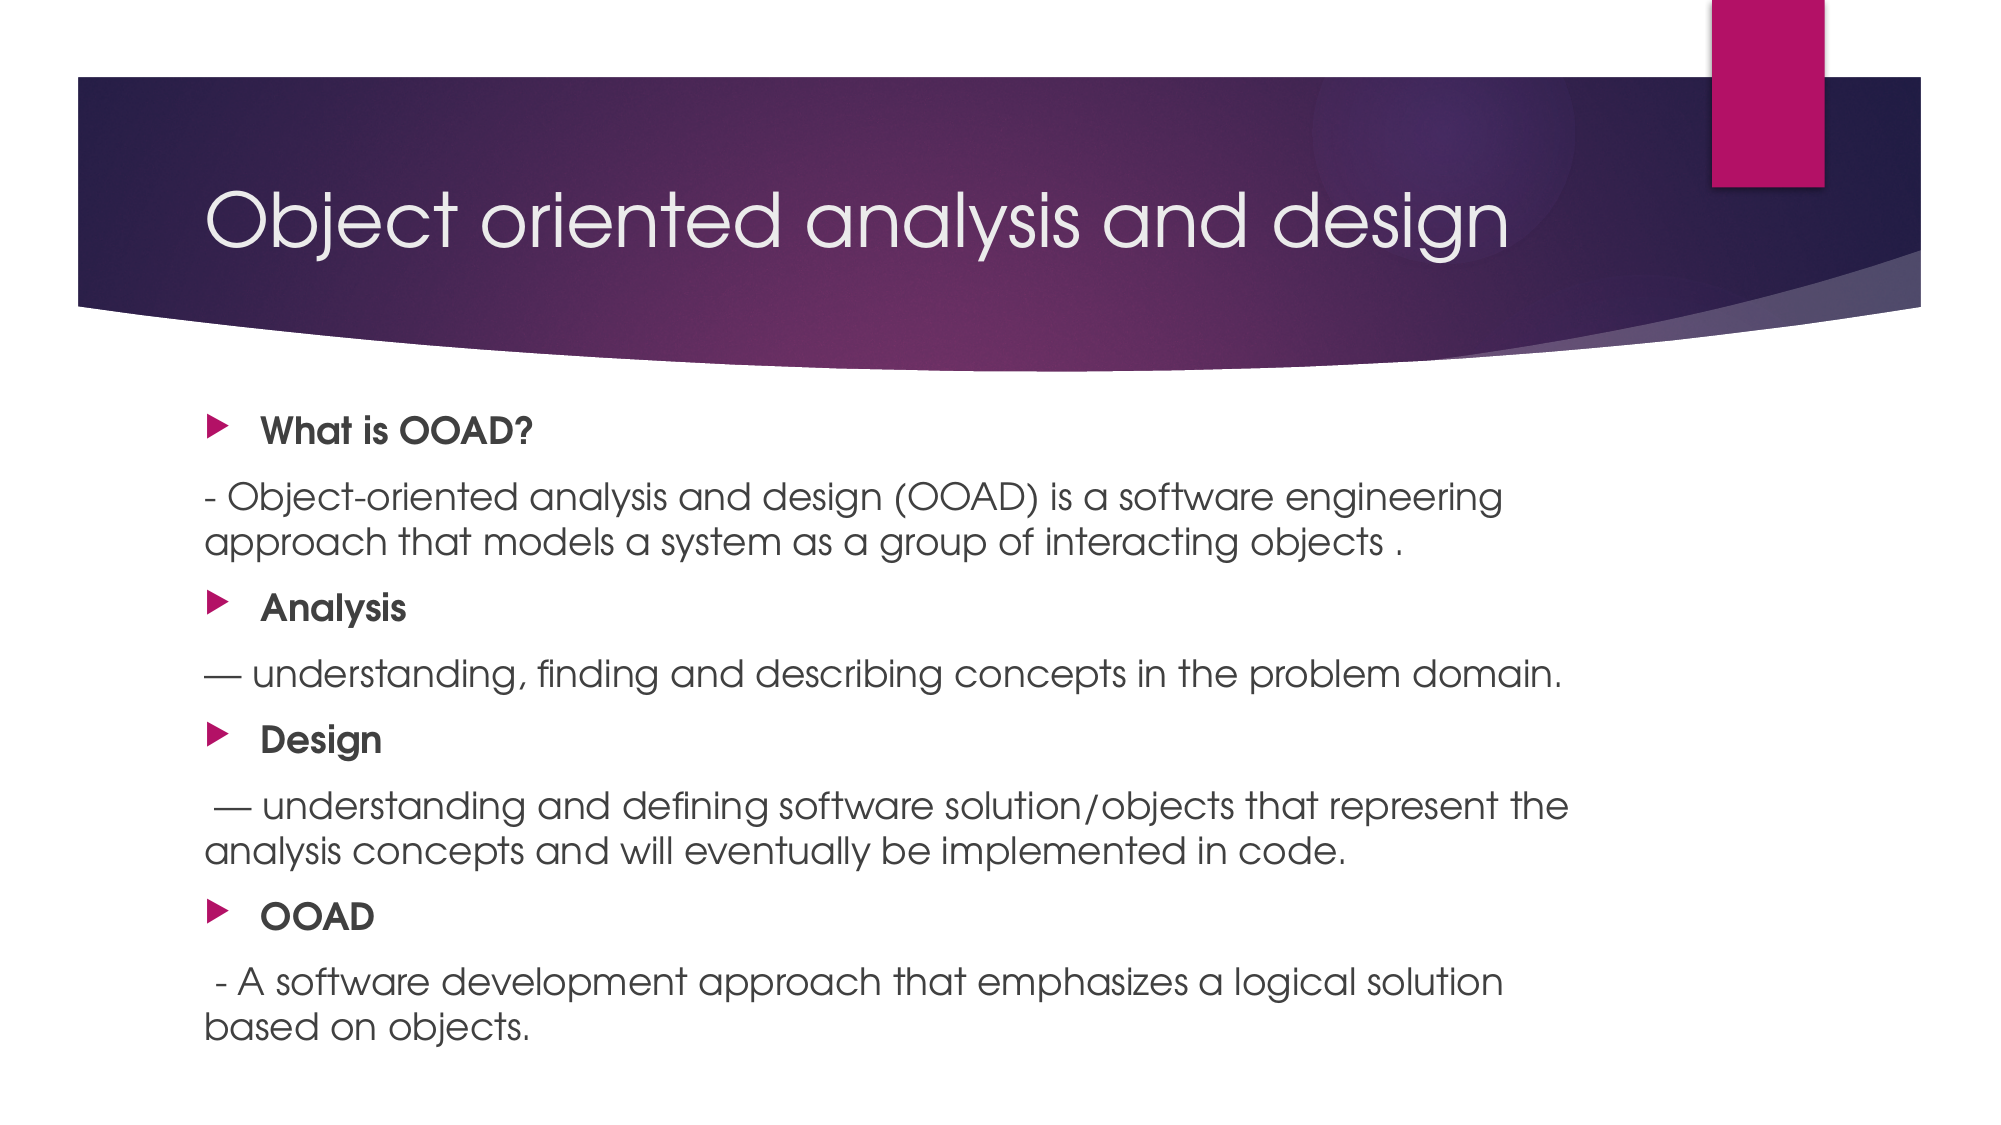

# Object oriented analysis and design
What is OOAD?
- Object-oriented analysis and design (OOAD) is a software engineering approach that models a system as a group of interacting objects .
Analysis
— understanding, finding and describing concepts in the problem domain.
Design
 — understanding and defining software solution/objects that represent the analysis concepts and will eventually be implemented in code.
OOAD
 - A software development approach that emphasizes a logical solution based on objects.